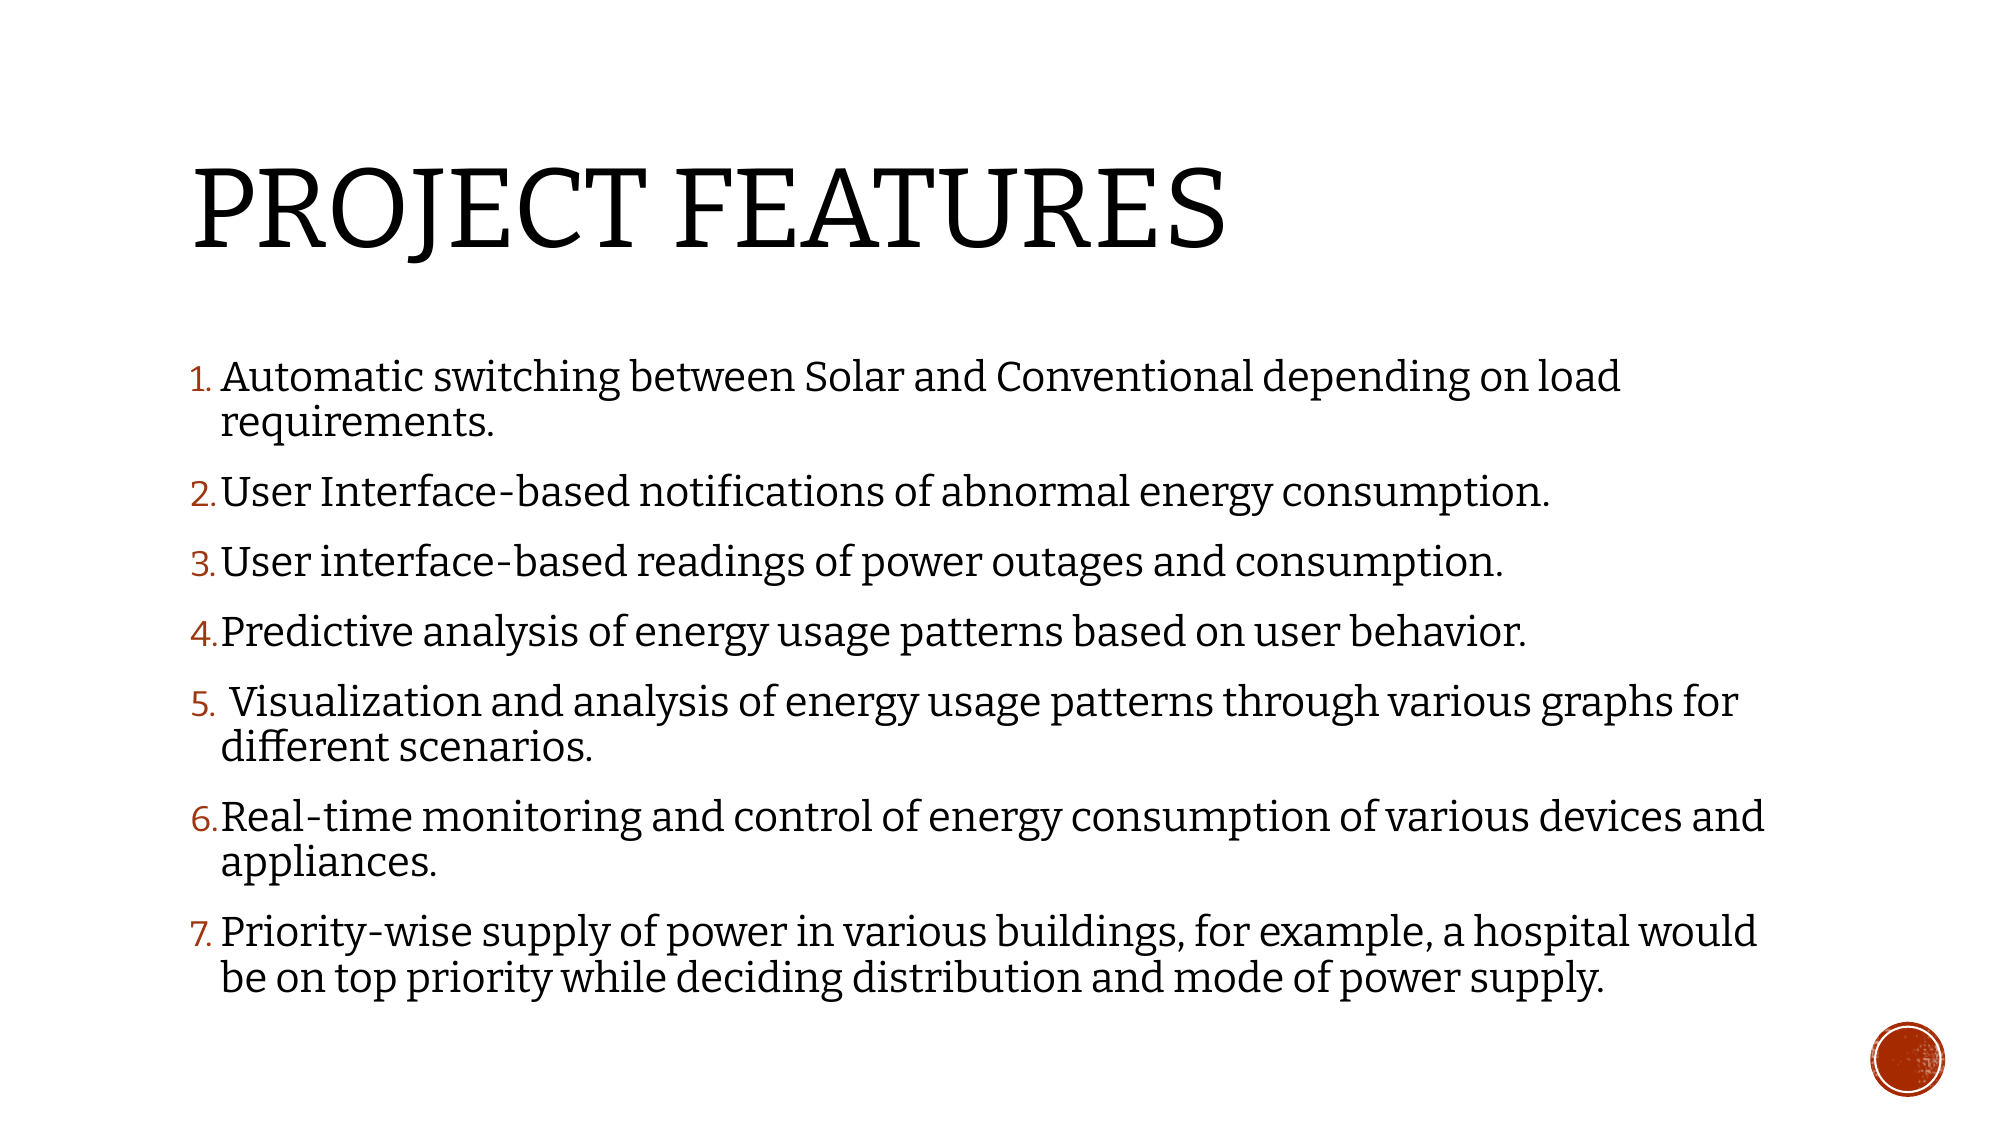

# Project Features
Automatic switching between Solar and Conventional depending on load requirements.
User Interface-based notifications of abnormal energy consumption.
User interface-based readings of power outages and consumption.
Predictive analysis of energy usage patterns based on user behavior.
 Visualization and analysis of energy usage patterns through various graphs for different scenarios.
Real-time monitoring and control of energy consumption of various devices and appliances.
Priority-wise supply of power in various buildings, for example, a hospital would be on top priority while deciding distribution and mode of power supply.